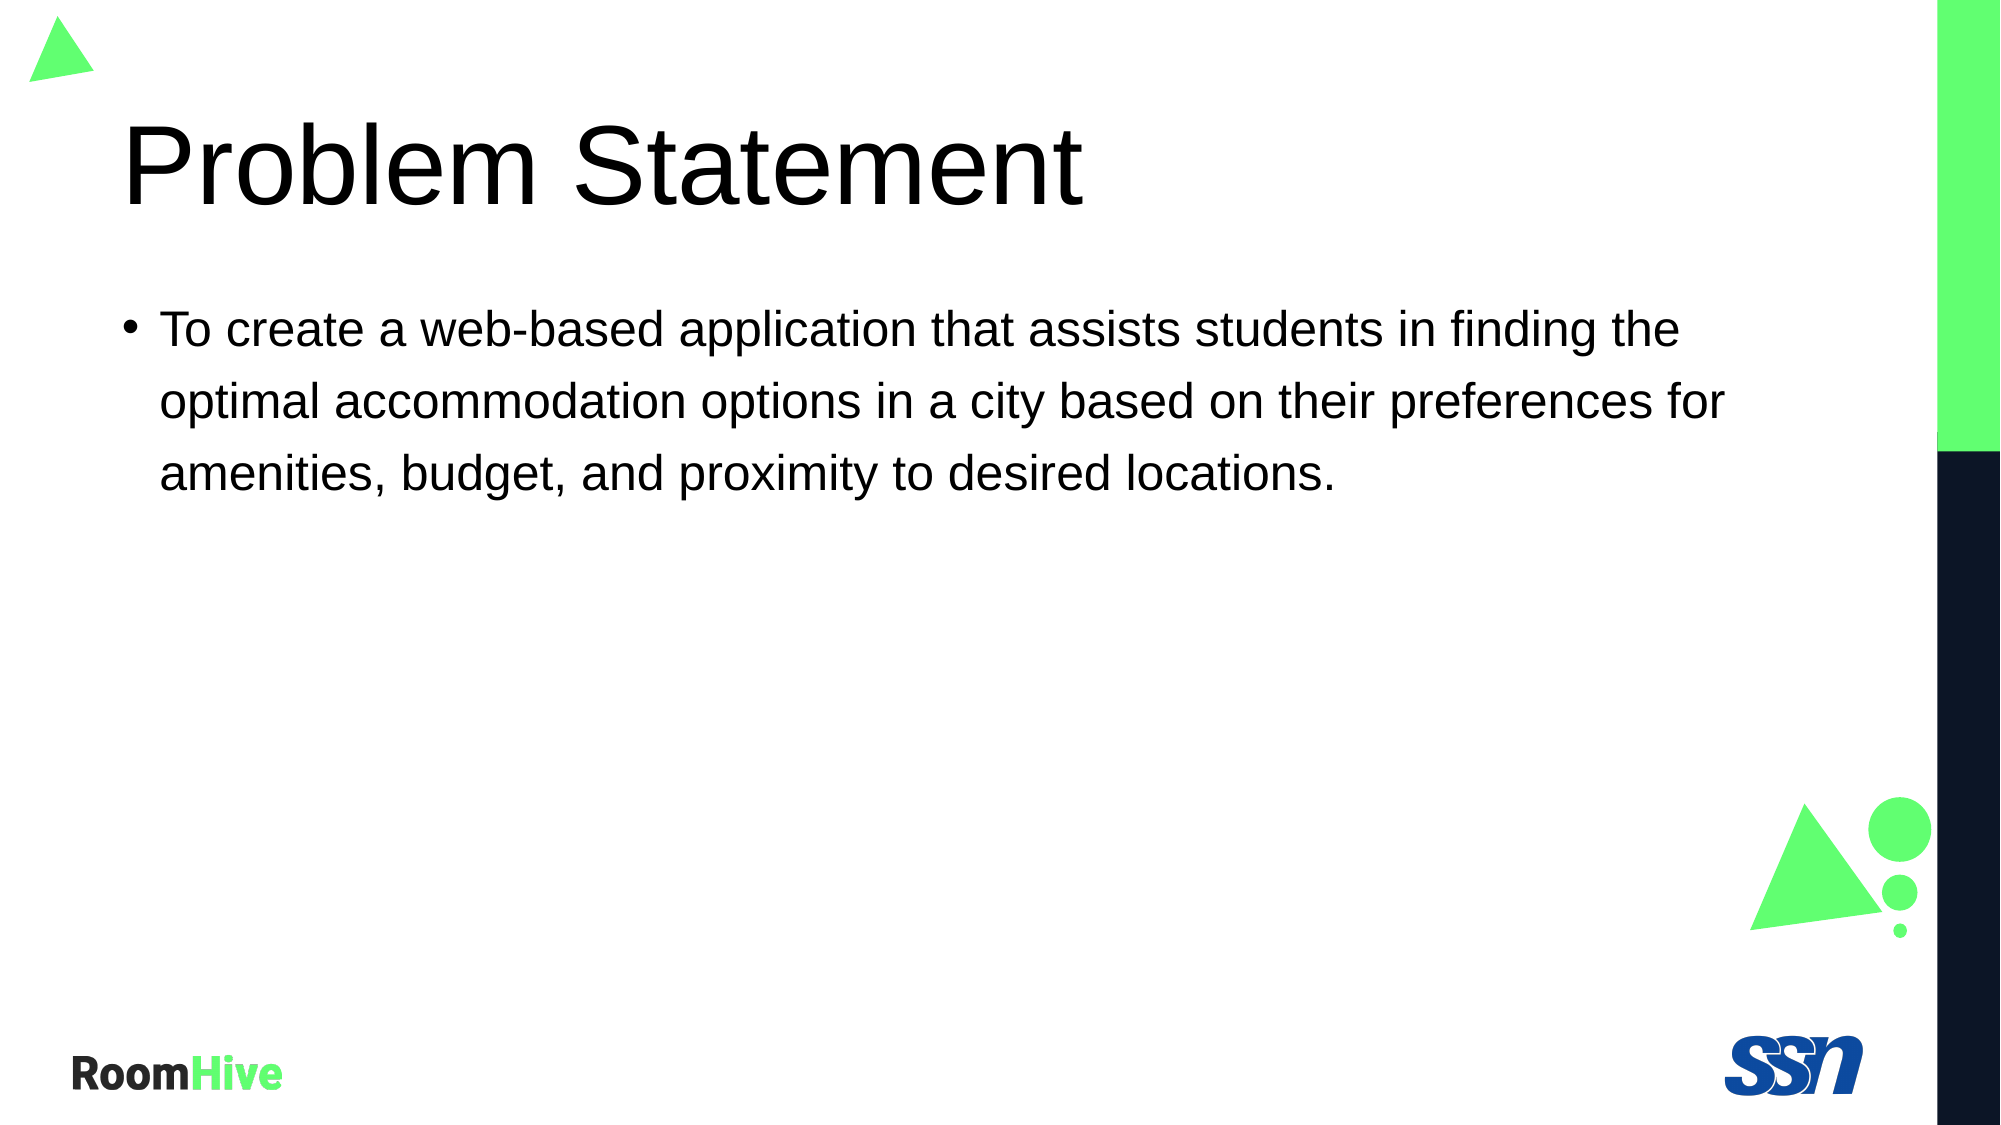

# Problem Statement
To create a web-based application that assists students in finding the optimal accommodation options in a city based on their preferences for amenities, budget, and proximity to desired locations.